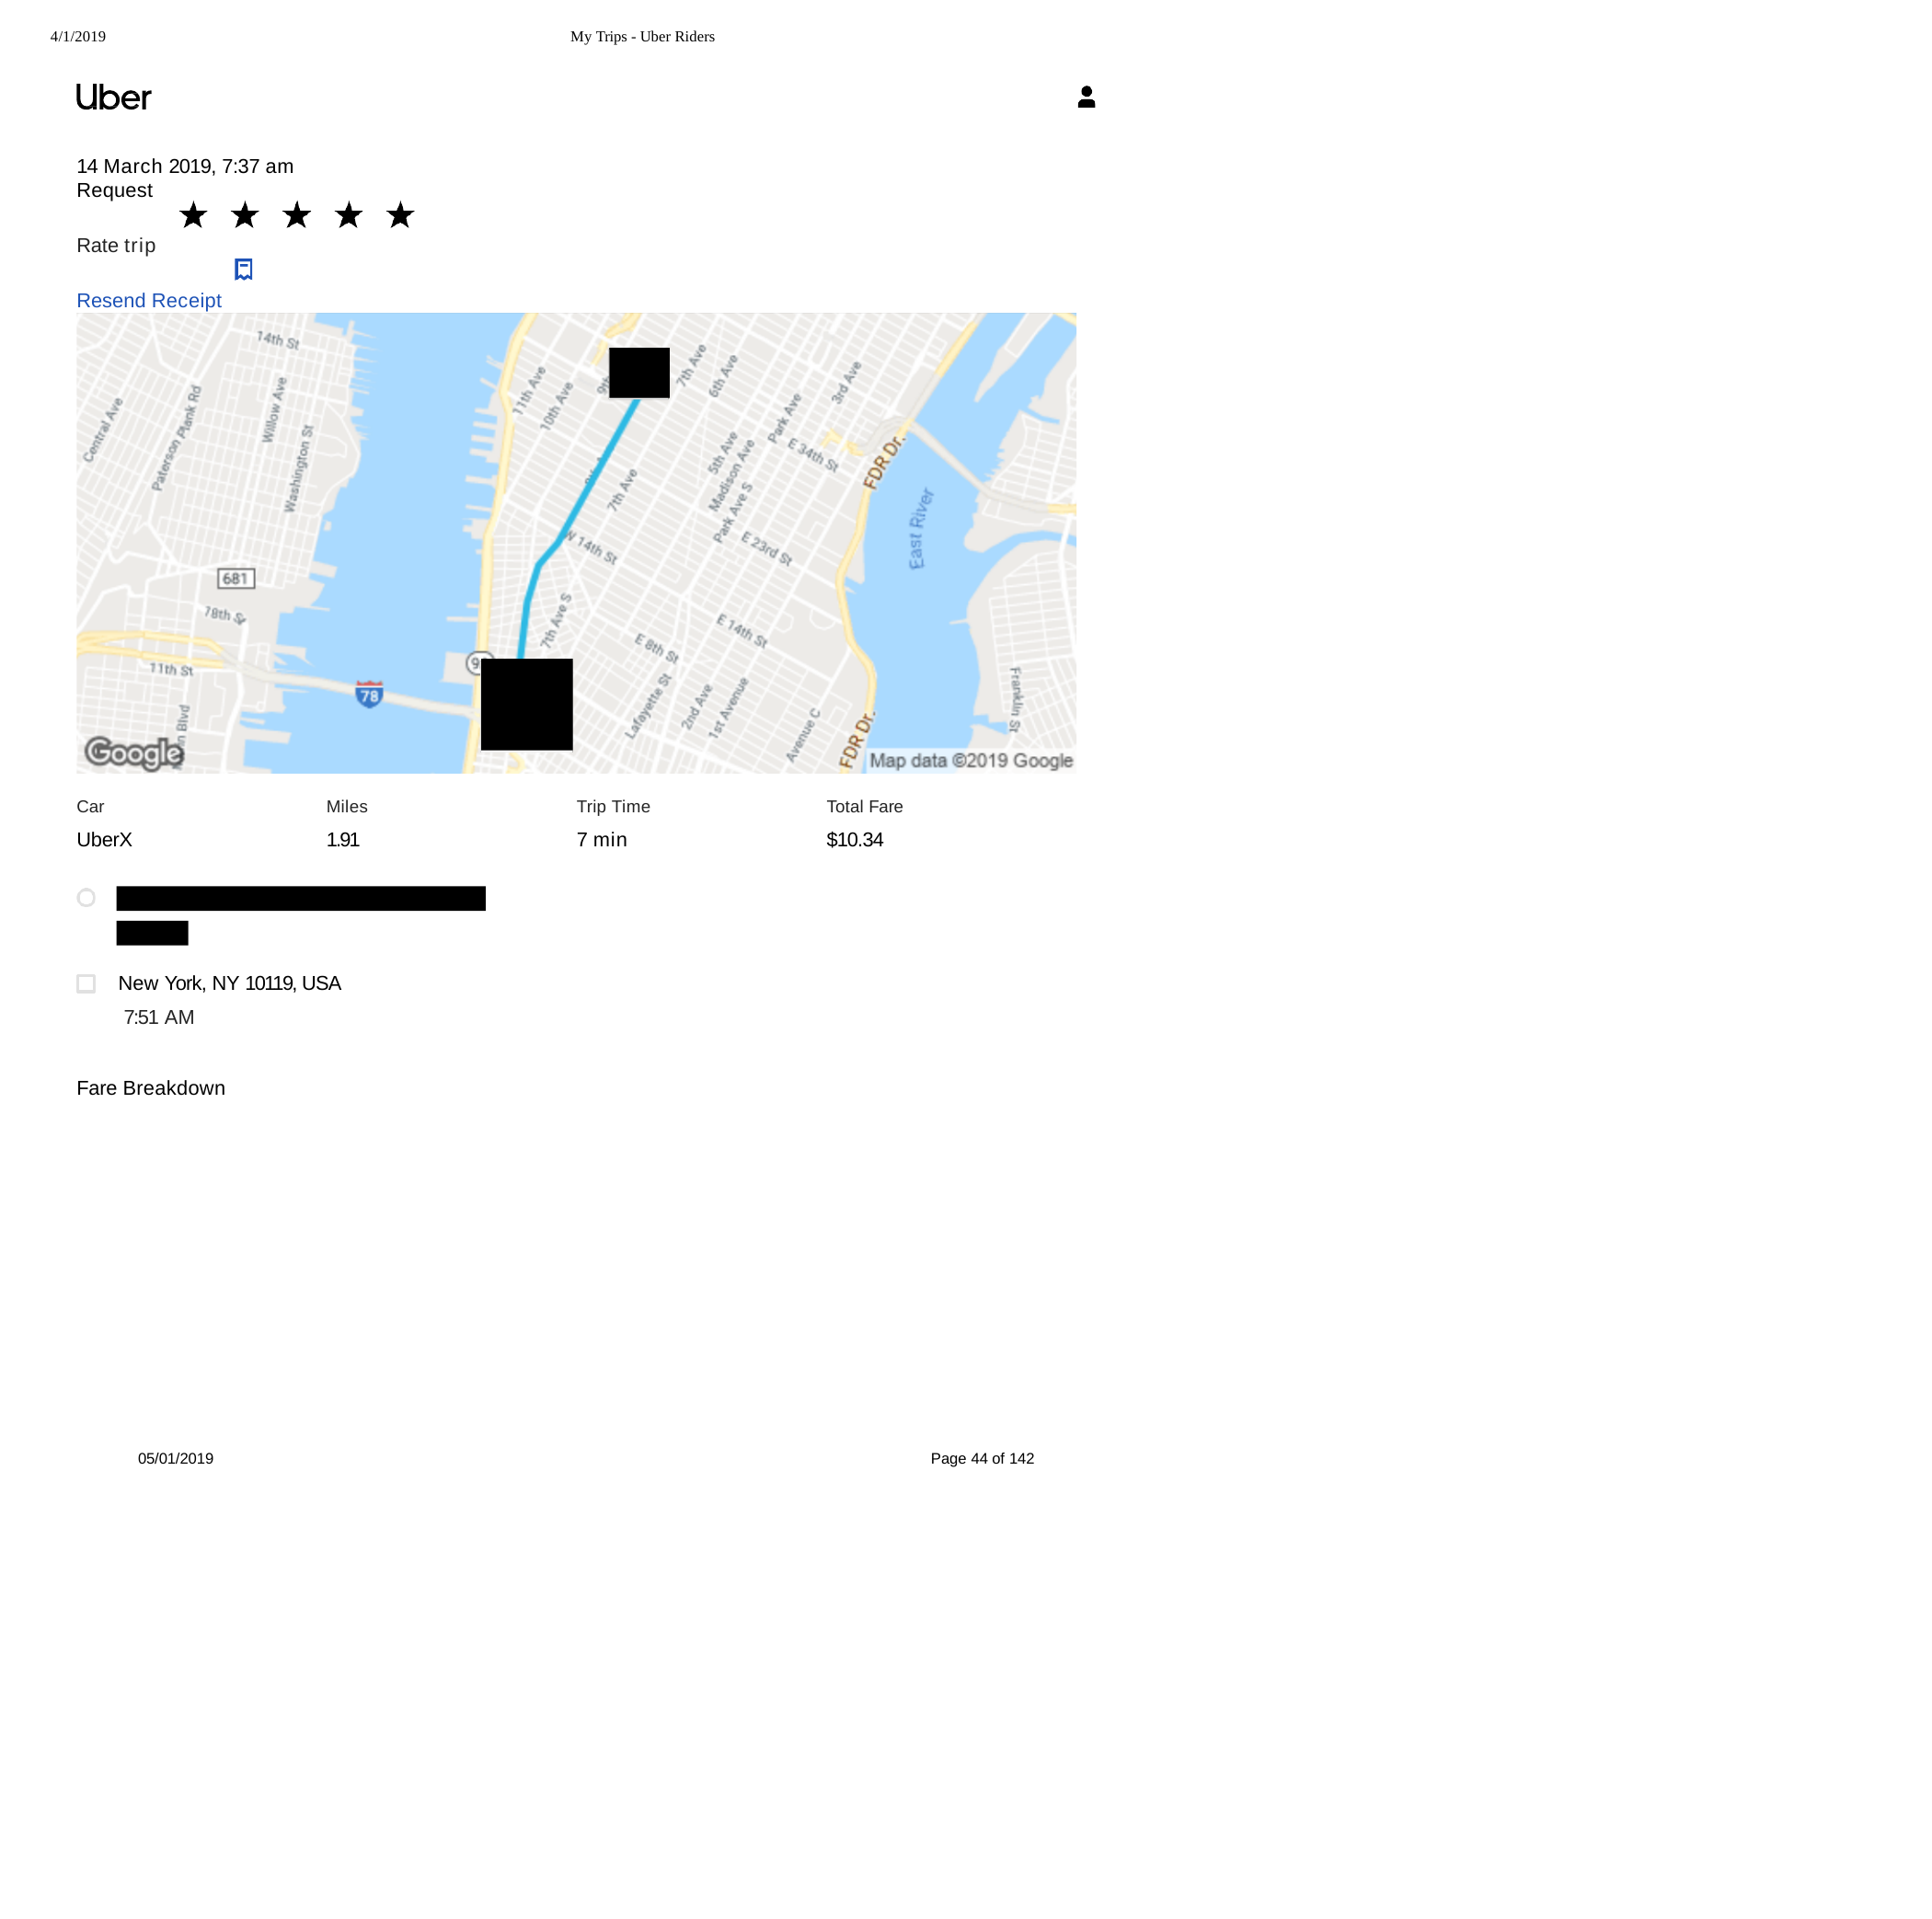

4/1/2019
My Trips - Uber Riders

14 March 2019, 7:37 am Request
Rate trip  Resend Receipt

Car
UberX
Miles
1.91
Trip Time
7 min
Total Fare
$10.34

New York, NY 10119, USA  7:51 AM

Fare Breakdown

05/01/2019
Page 44 of 142